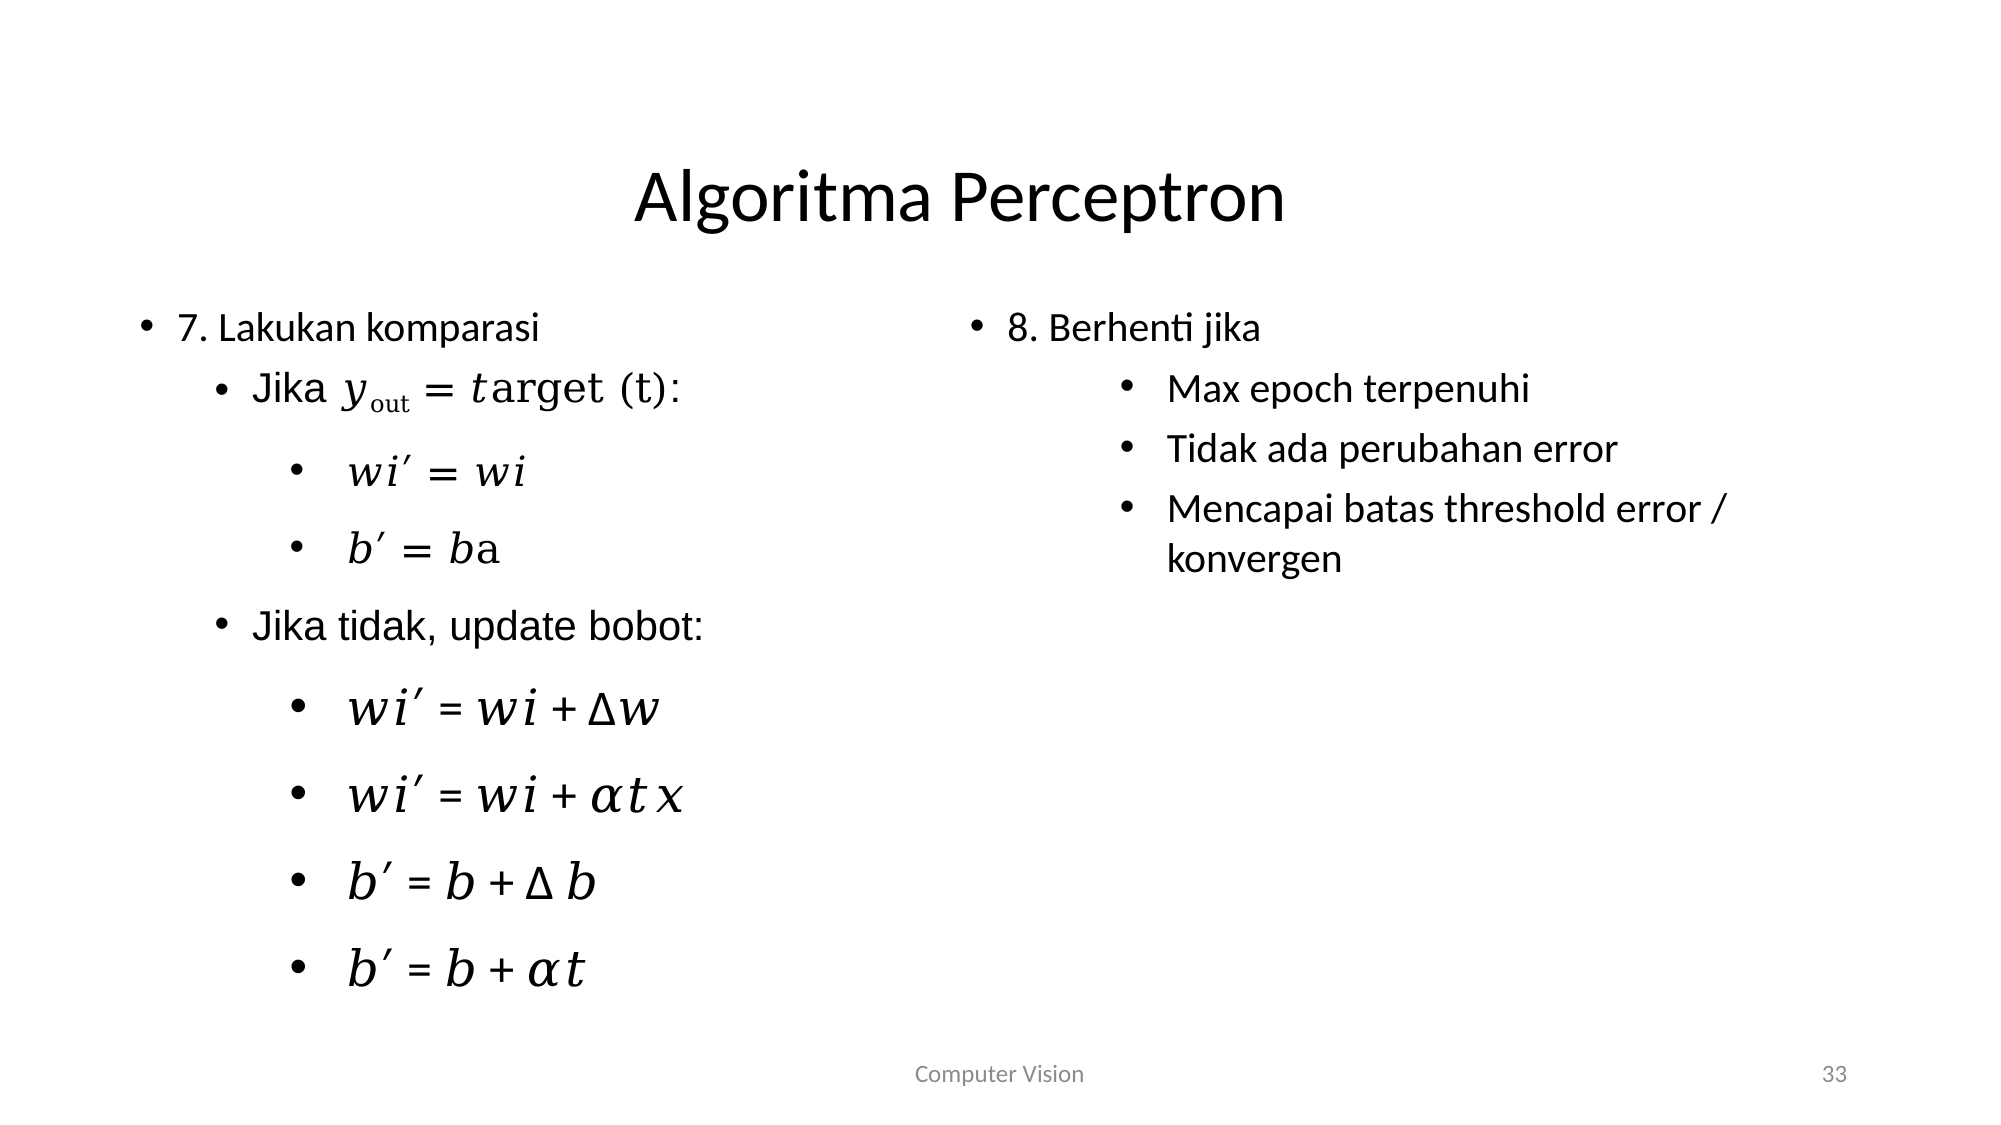

# Algoritma Perceptron
7. Lakukan komparasi
Jika 𝑦out = 𝑡arget (t):
𝑤𝑖′ = 𝑤𝑖
𝑏′ = 𝑏a
Jika tidak, update bobot:
𝑤𝑖′ = 𝑤𝑖 + ∆𝑤
𝑤𝑖′ = 𝑤𝑖 + 𝛼𝑡𝑥
𝑏′ = 𝑏 + ∆ 𝑏
𝑏′ = 𝑏 + 𝛼𝑡
8. Berhenti jika
Max epoch terpenuhi
Tidak ada perubahan error
Mencapai batas threshold error / konvergen
Computer Vision
33